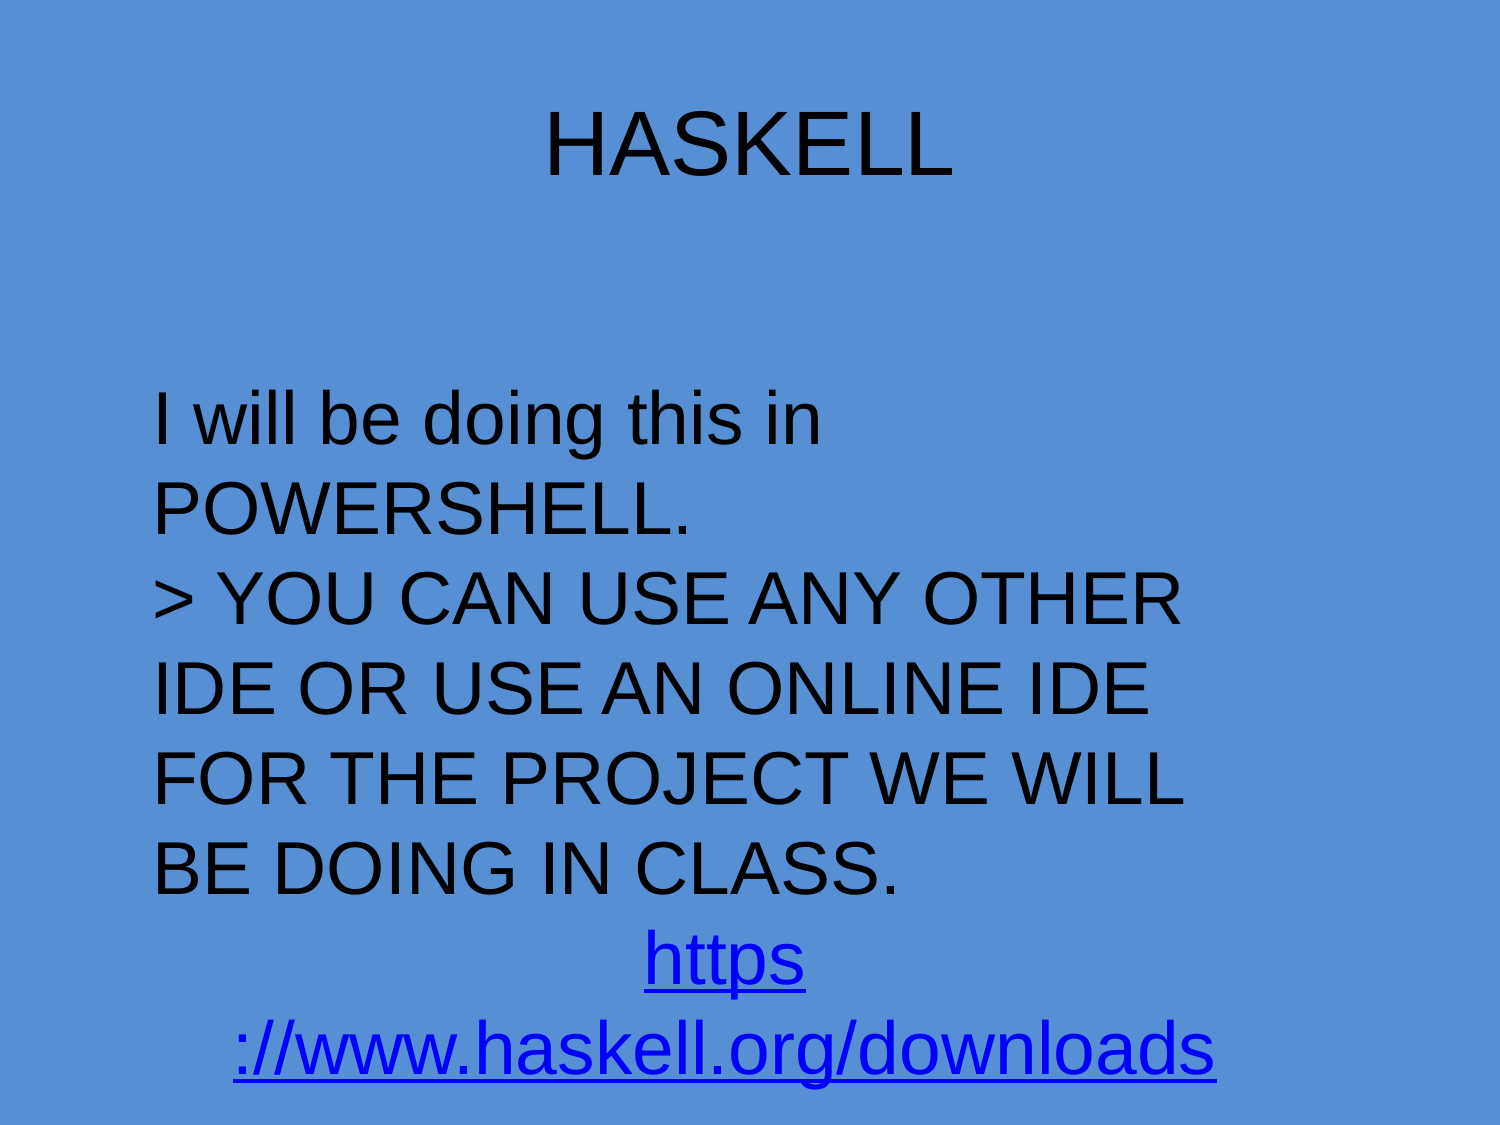

HASKELL
I will be doing this in POWERSHELL.
> YOU CAN USE ANY OTHER IDE OR USE AN ONLINE IDE FOR THE PROJECT WE WILL BE DOING IN CLASS.
https://www.haskell.org/downloads